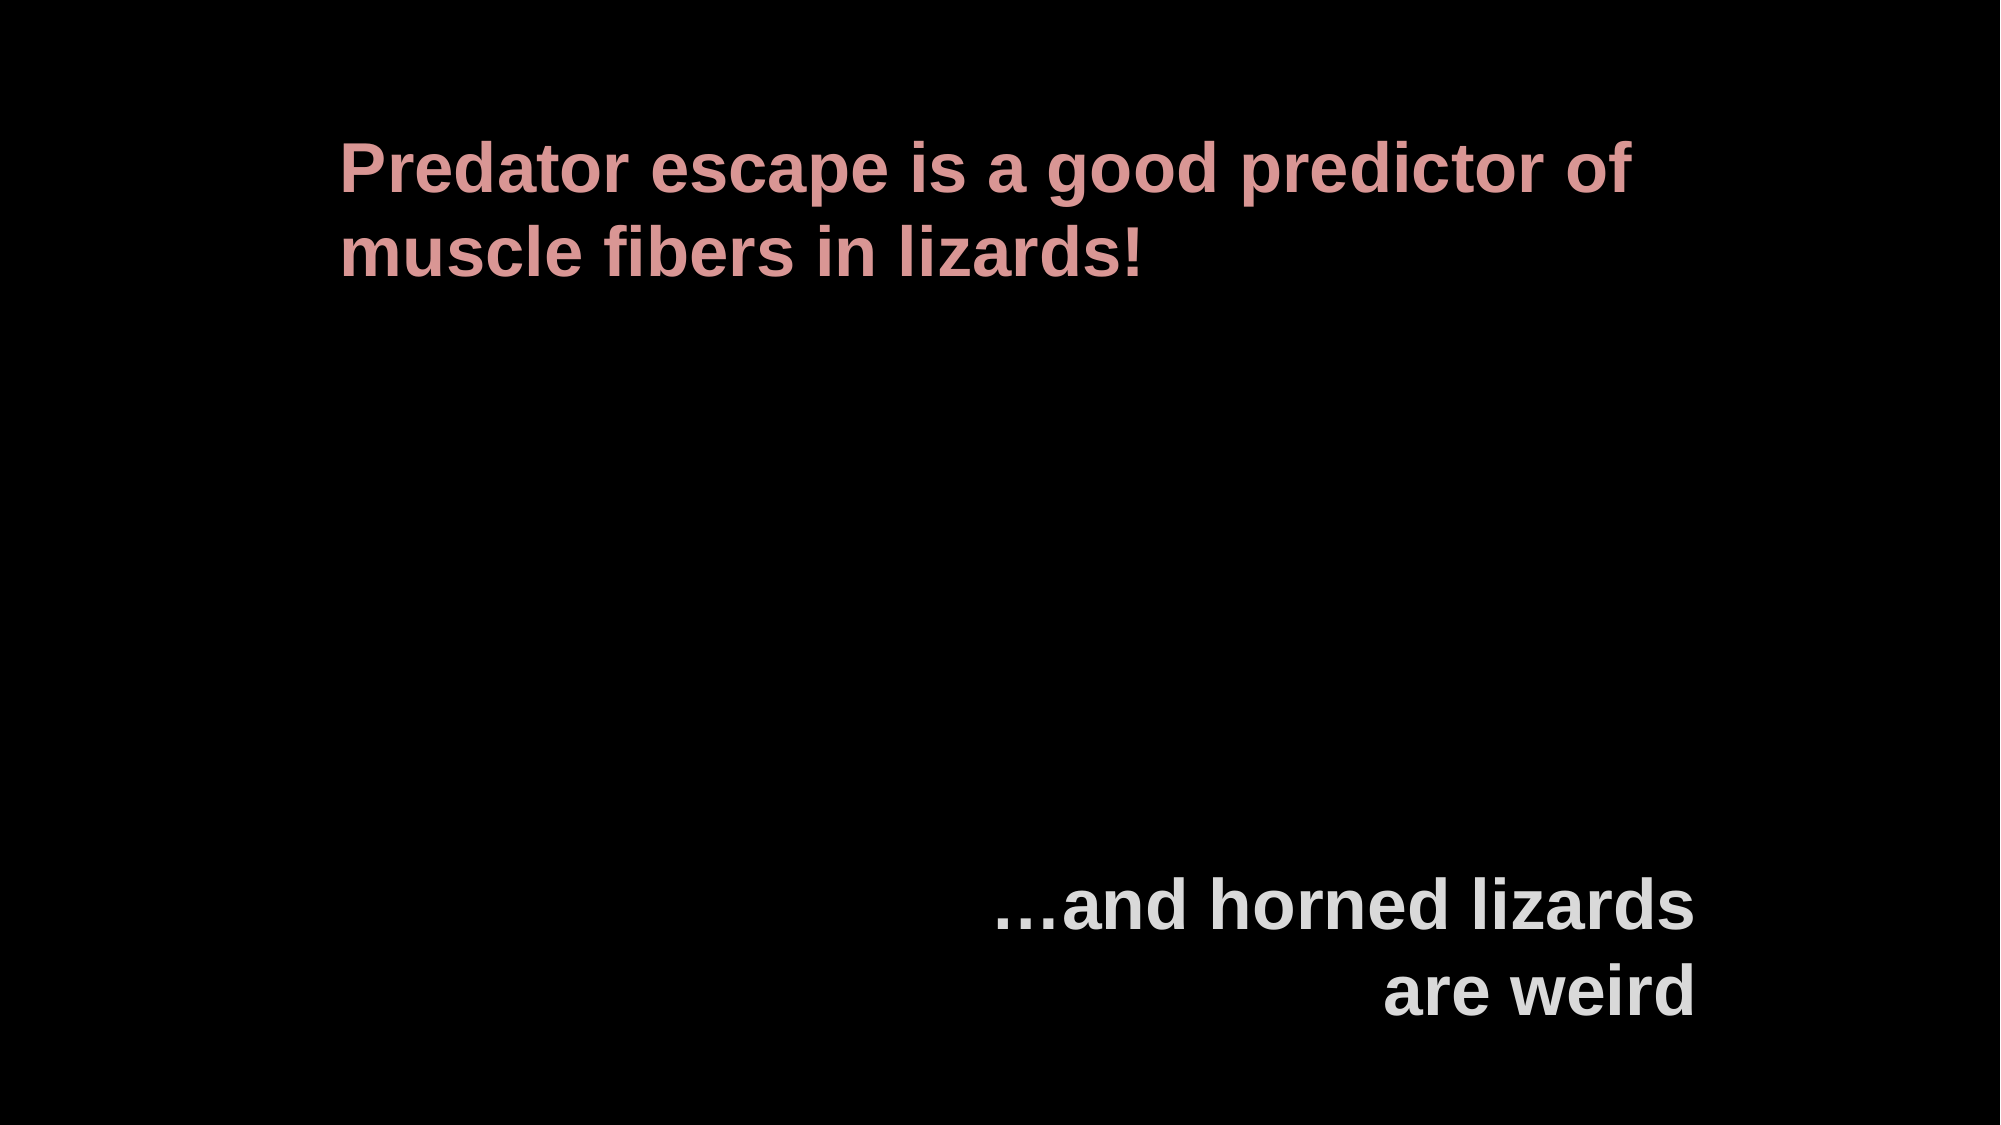

# Predator escape is a good predictor of muscle fibers in lizards!
…and horned lizards
are weird